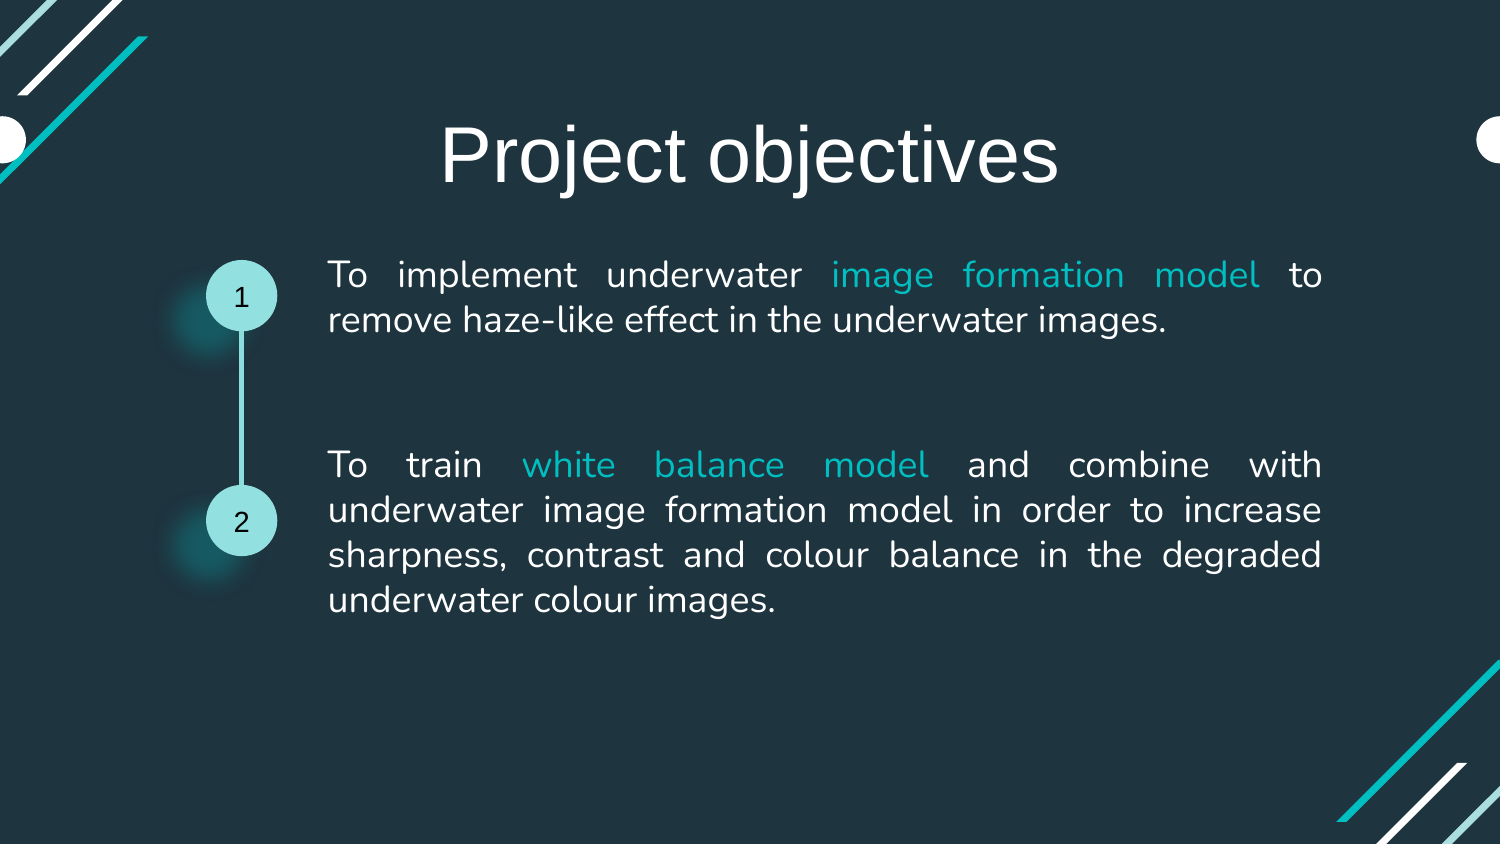

# Project objectives

To implement underwater image formation model to remove haze-like effect in the underwater images.
1
To train white balance model and combine with underwater image formation model in order to increase sharpness, contrast and colour balance in the degraded underwater colour images.
2